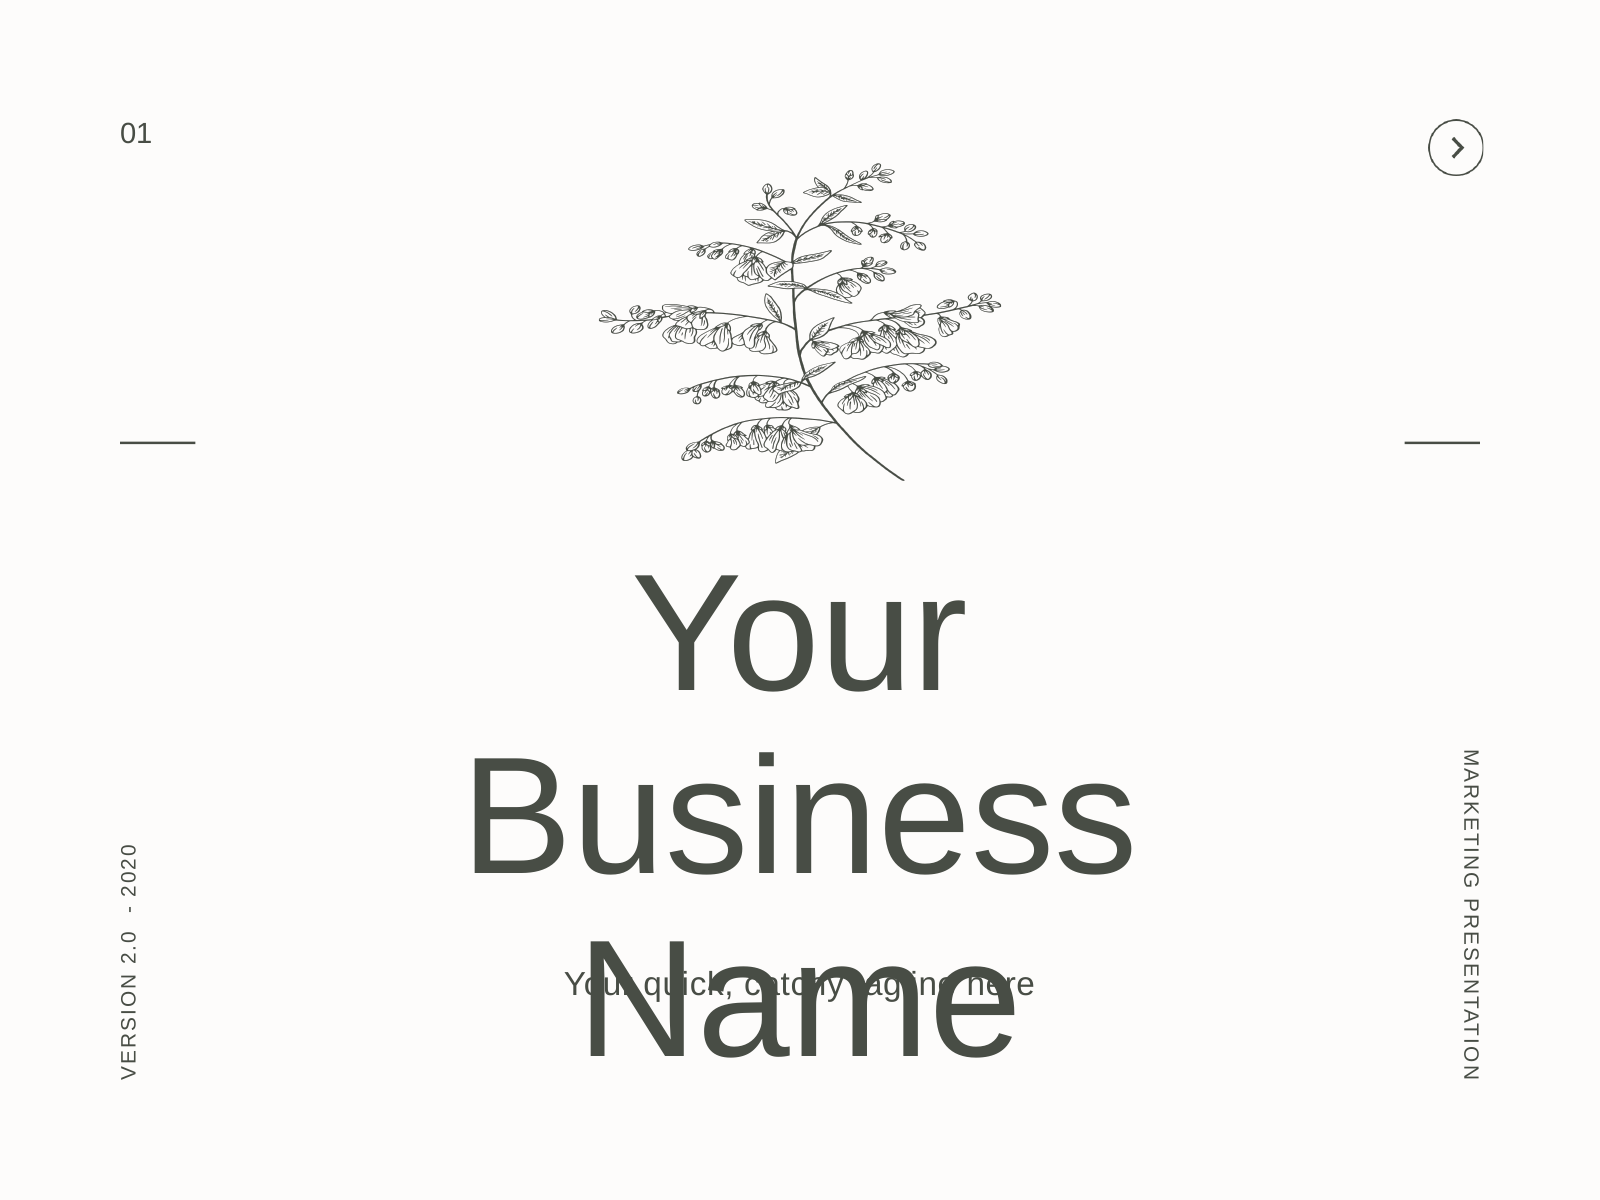

01

Your Business Name
Your quick, catchy tagline here

MARKETING PRESENTATION
VERSION 2.0  - 2020